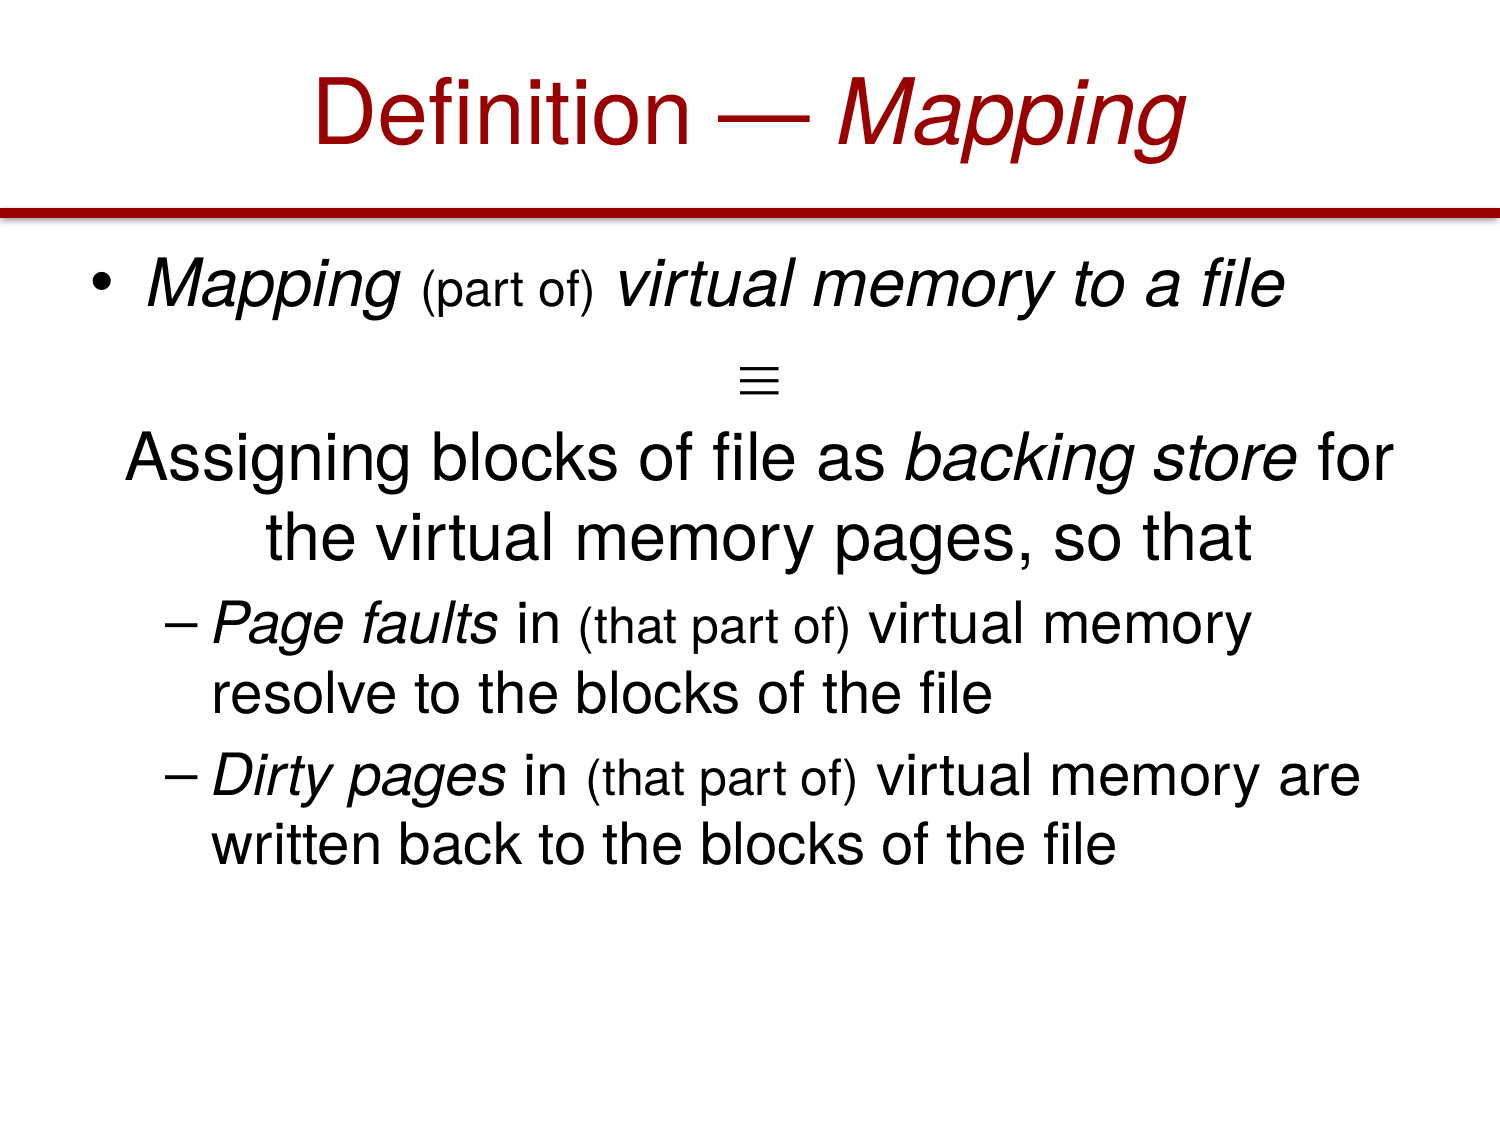

# Definition — Mapping
Mapping (part of) virtual memory to a file
≡
Assigning blocks of file as backing store for the virtual memory pages, so that
Page faults in (that part of) virtual memory resolve to the blocks of the file
Dirty pages in (that part of) virtual memory are written back to the blocks of the file